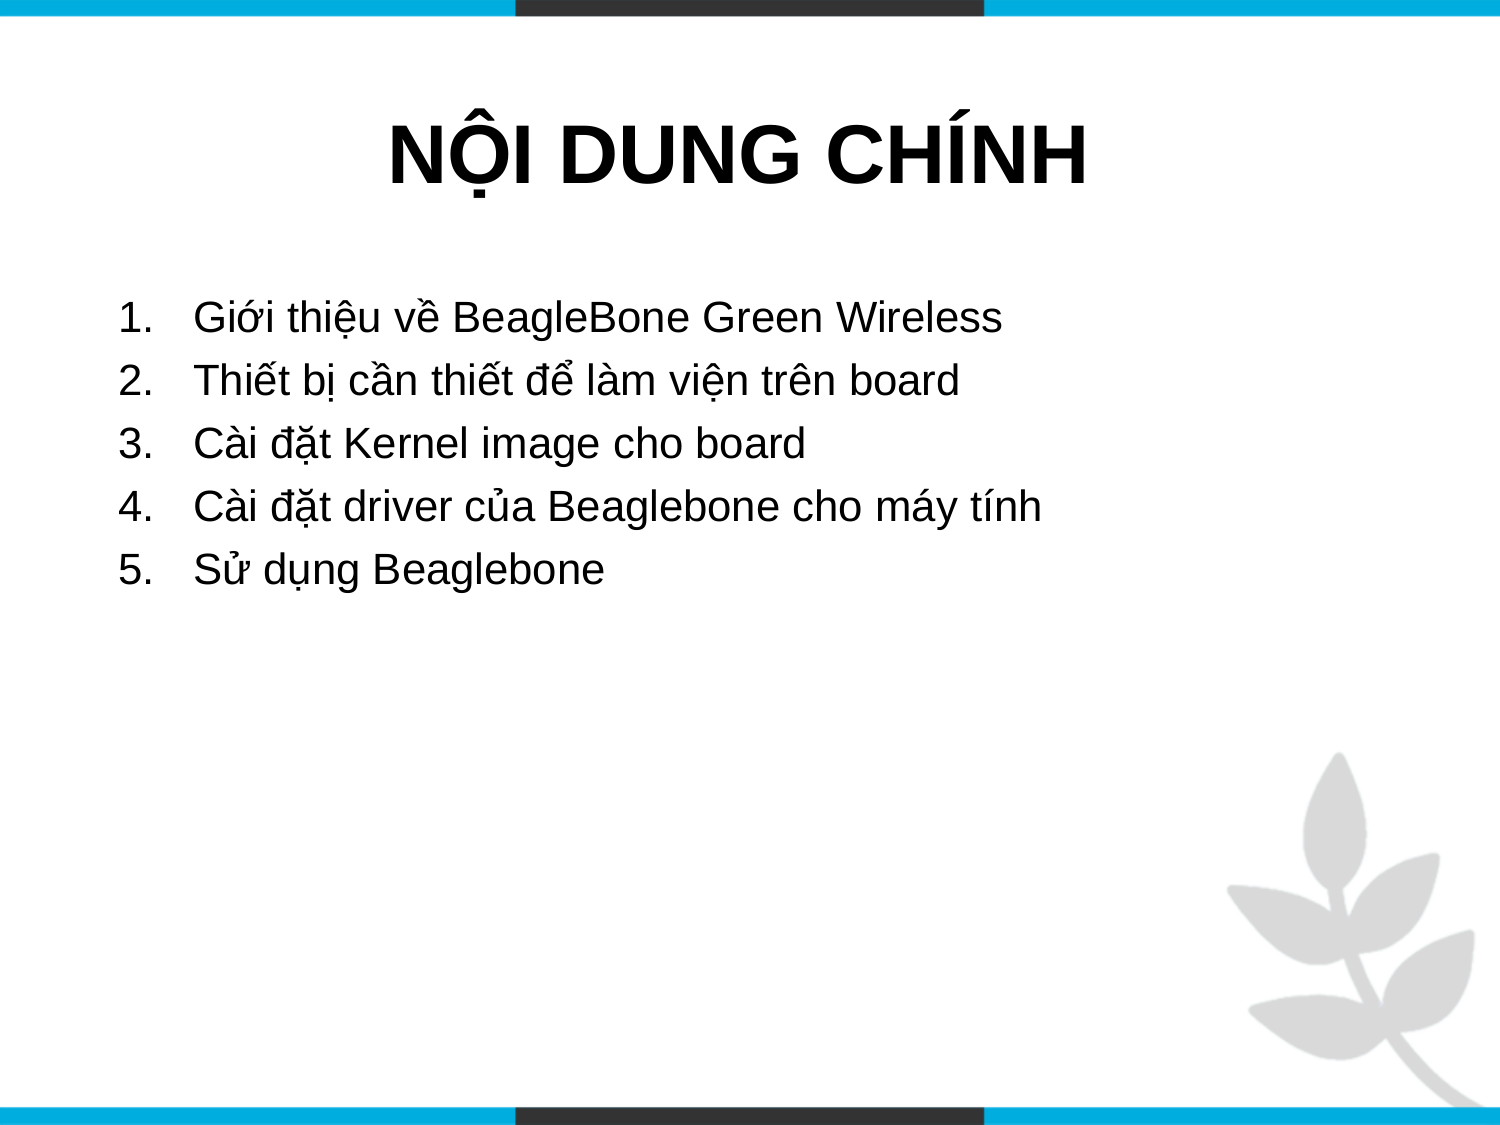

# NỘI DUNG CHÍNH
Giới thiệu về BeagleBone Green Wireless
Thiết bị cần thiết để làm viện trên board
Cài đặt Kernel image cho board
Cài đặt driver của Beaglebone cho máy tính
Sử dụng Beaglebone